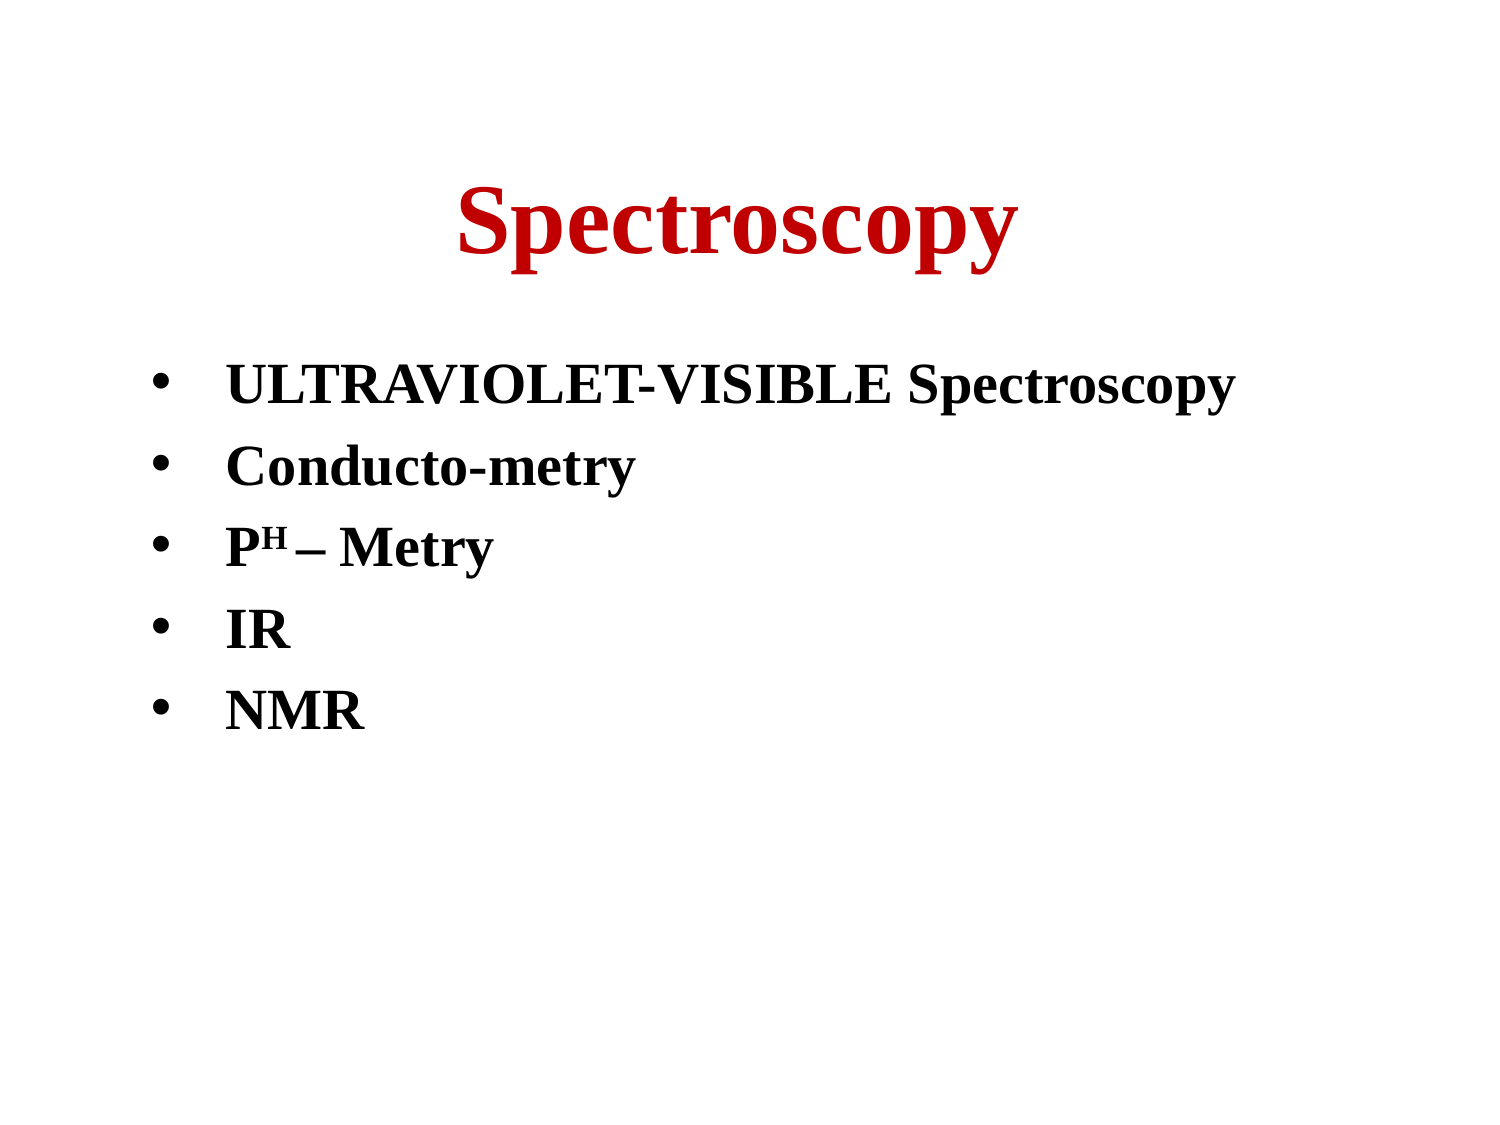

# Spectroscopy
ULTRAVIOLET-VISIBLE Spectroscopy
Conducto-metry
PH – Metry
IR
NMR